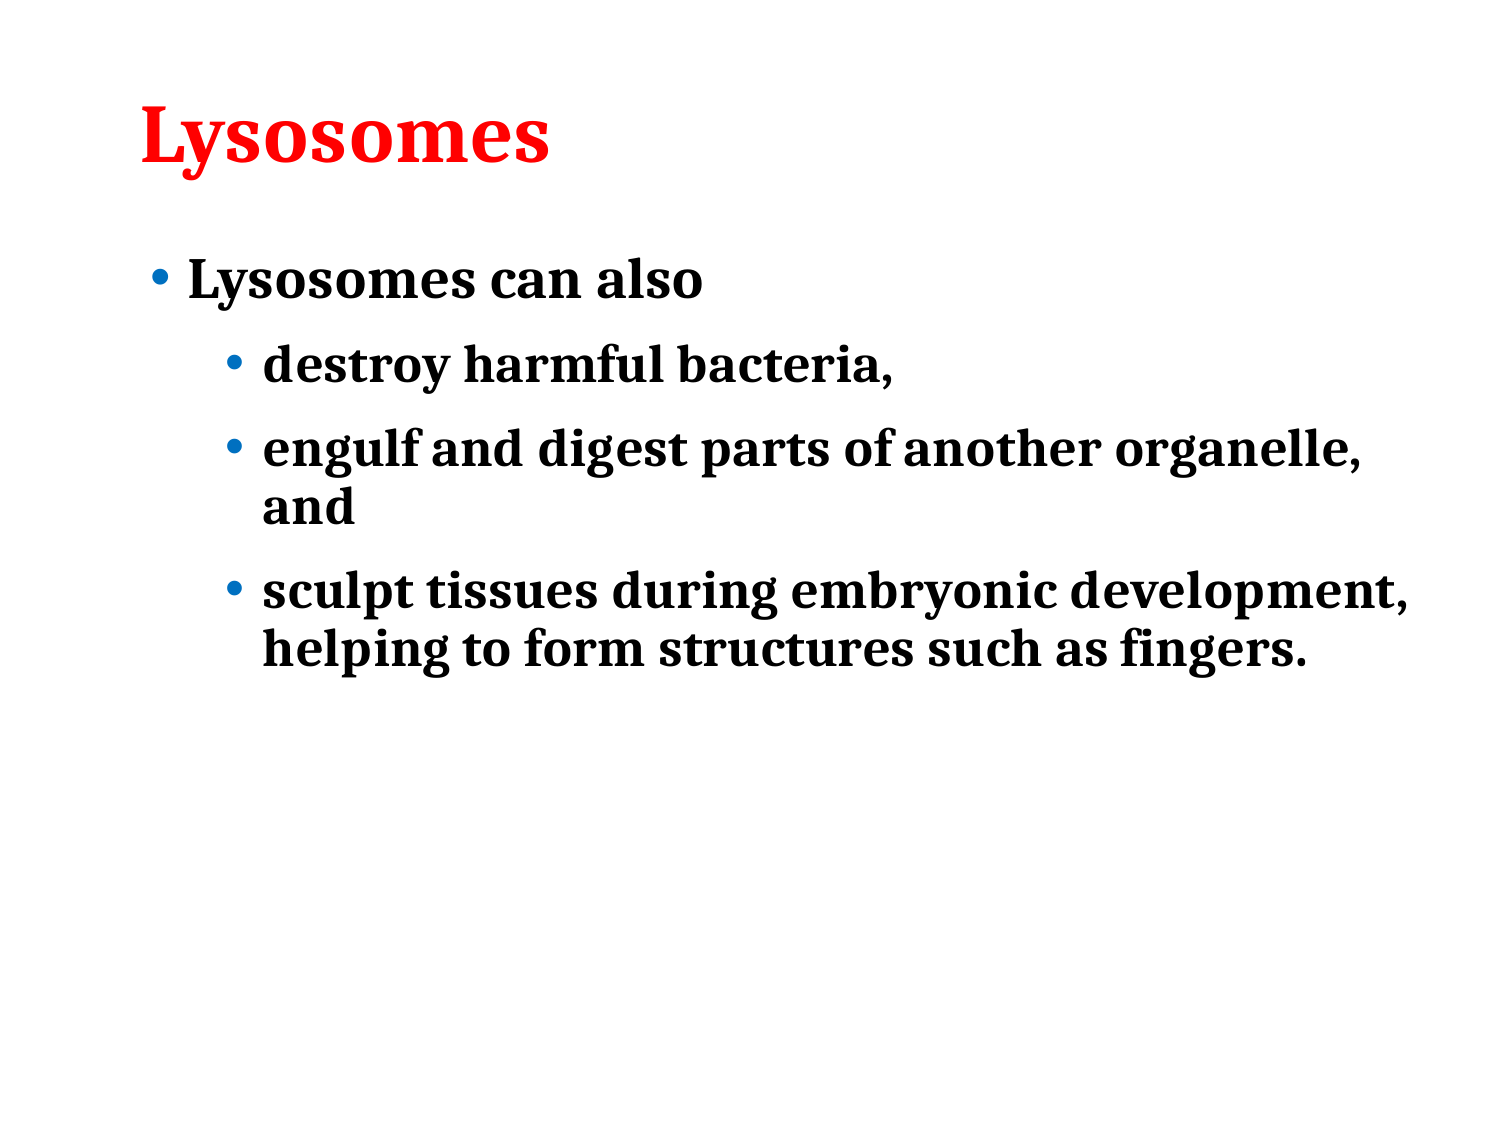

# Lysosomes
Lysosomes can also
destroy harmful bacteria,
engulf and digest parts of another organelle, and
sculpt tissues during embryonic development, helping to form structures such as fingers.